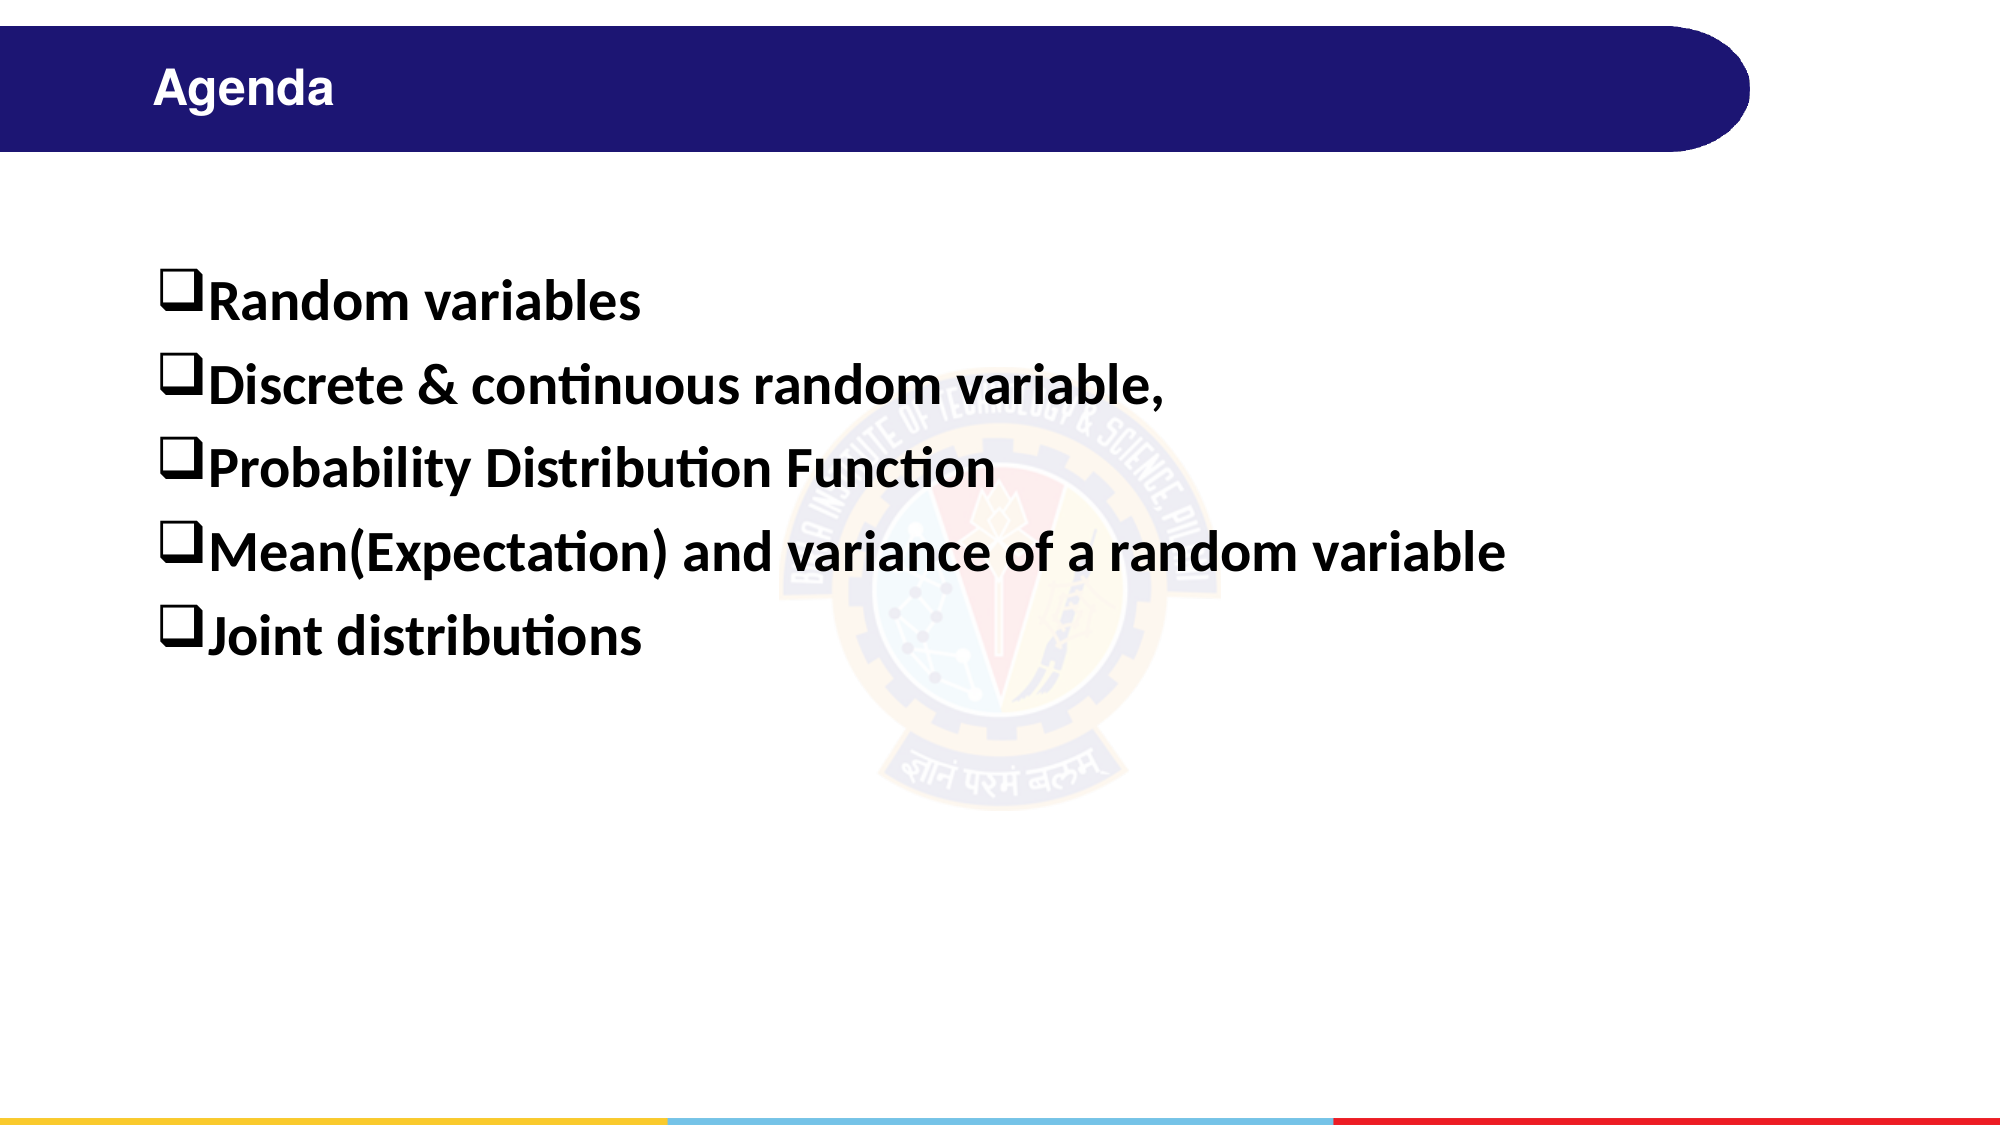

# Agenda
Random variables
Discrete & continuous random variable,
Probability Distribution Function
Mean(Expectation) and variance of a random variable
Joint distributions